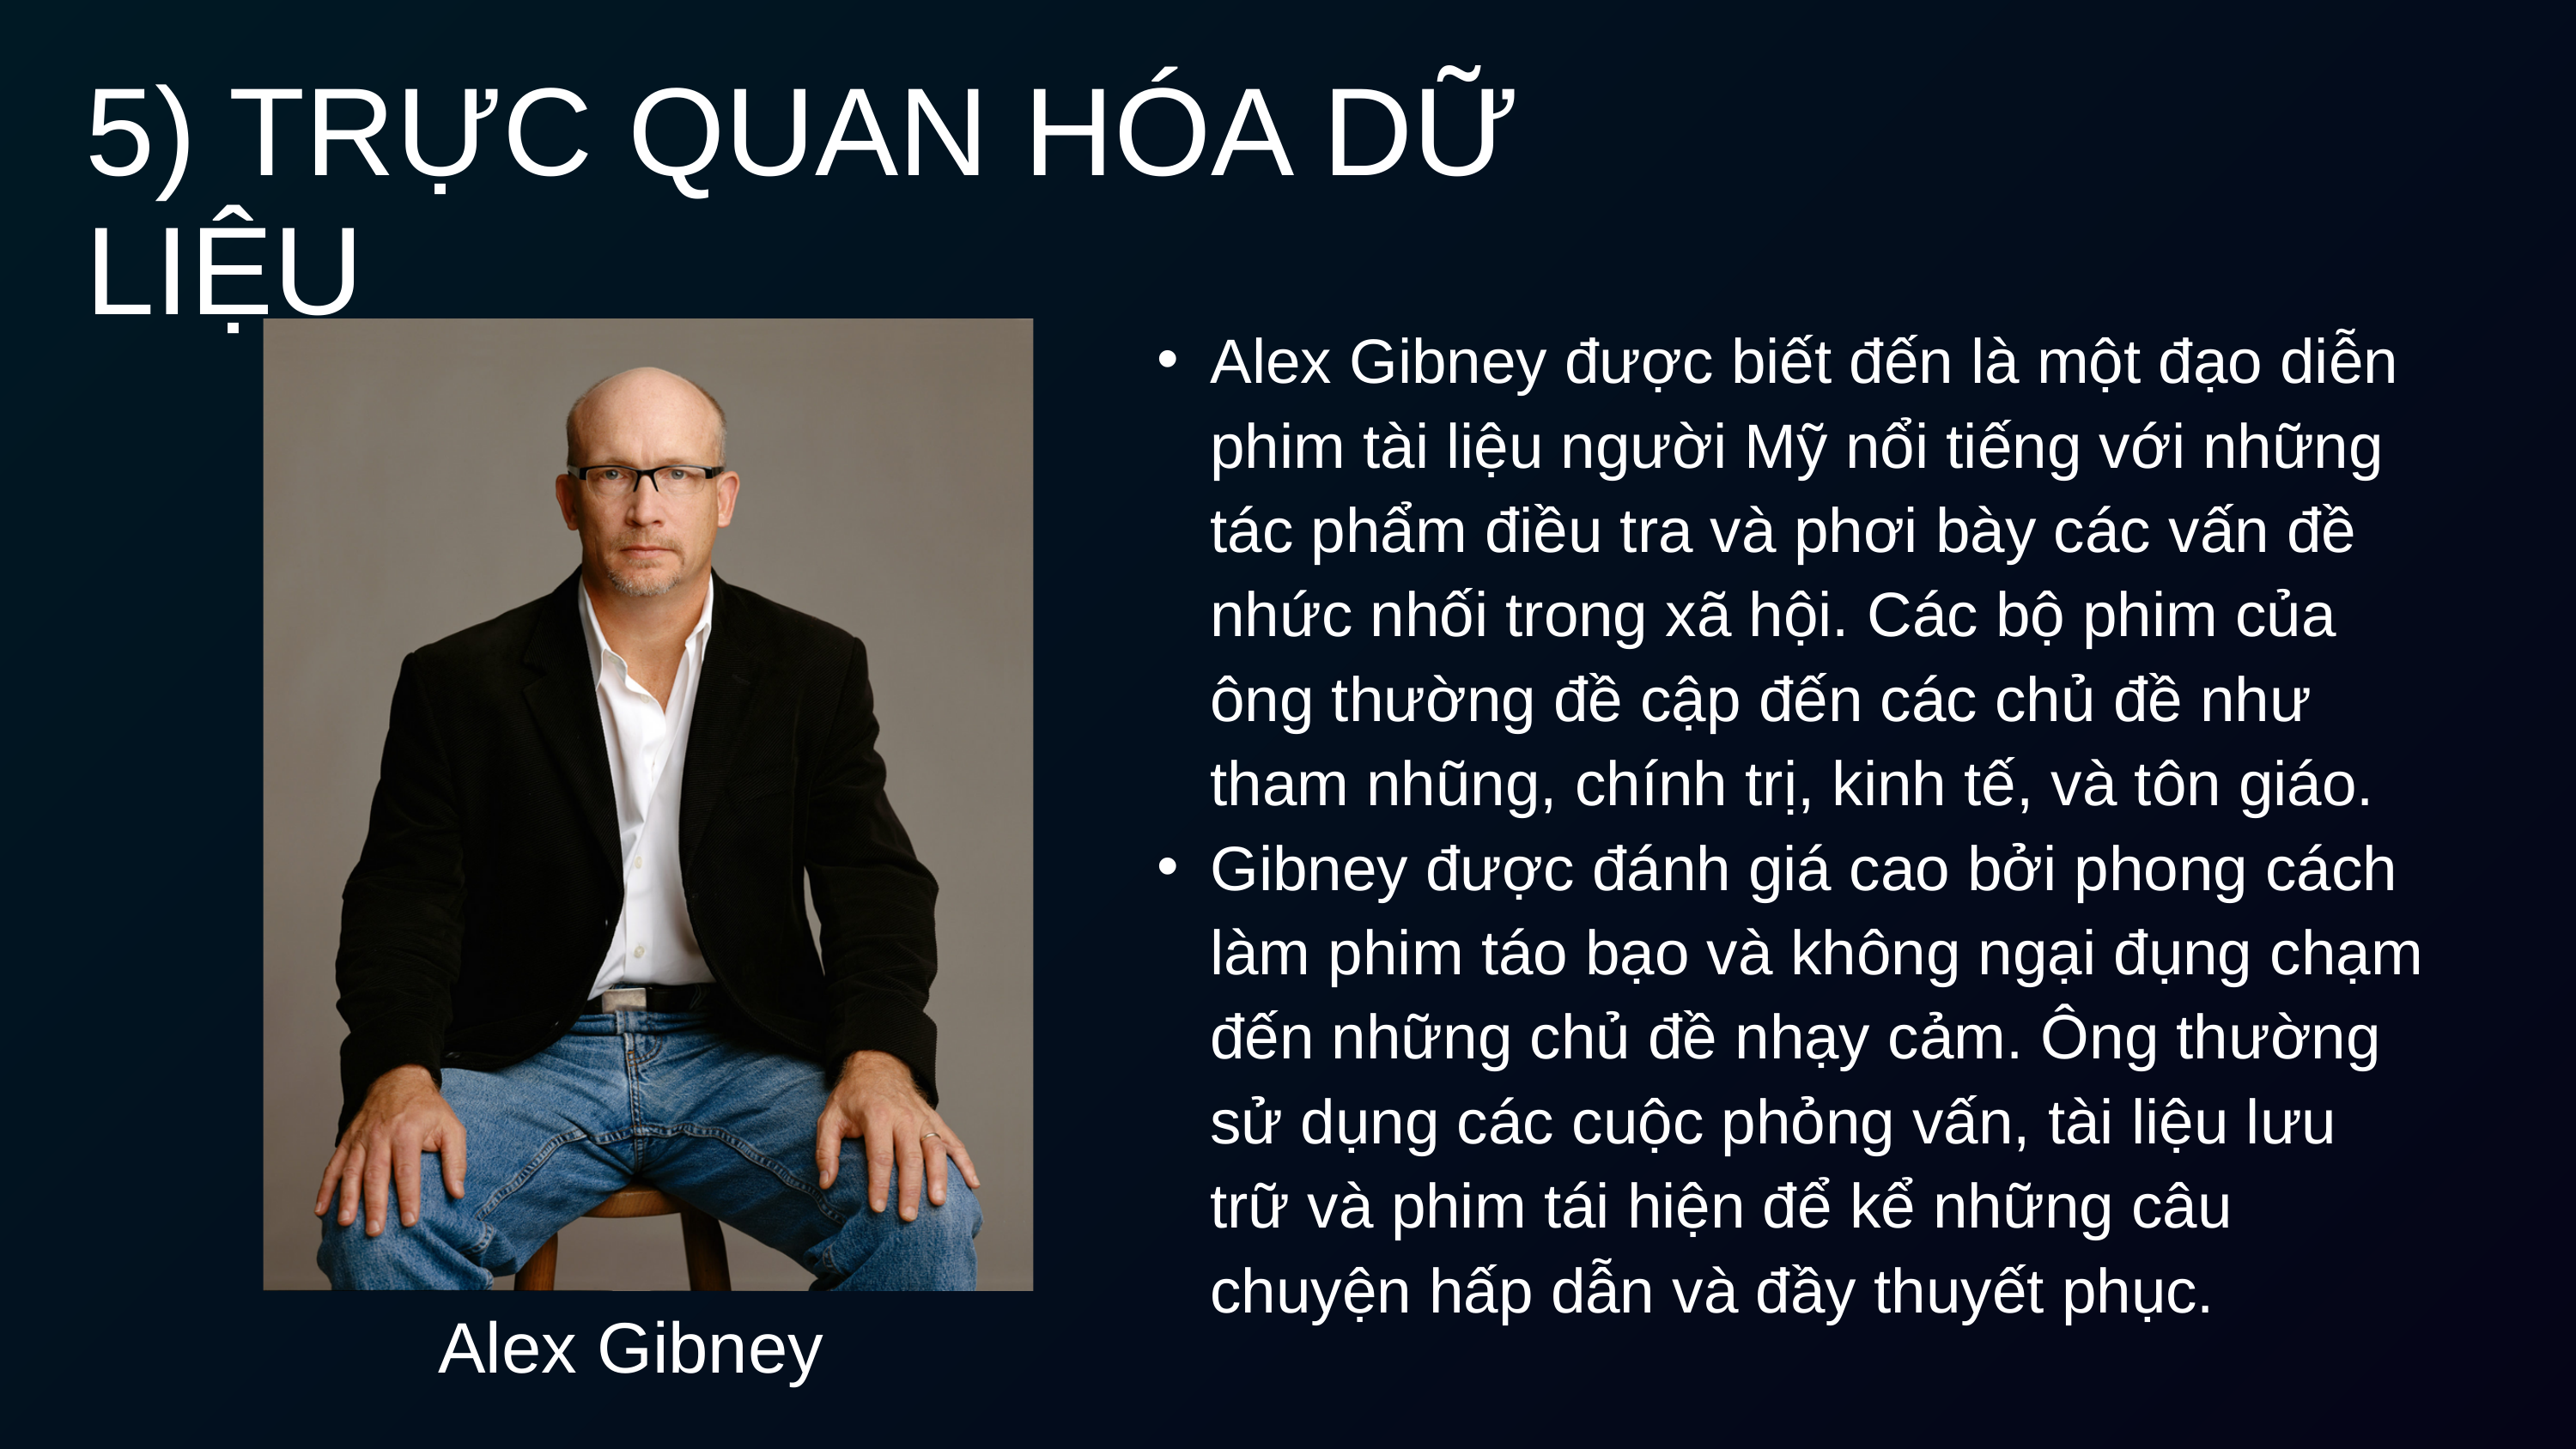

5) TRỰC QUAN HÓA DỮ LIỆU
Alex Gibney được biết đến là một đạo diễn phim tài liệu người Mỹ nổi tiếng với những tác phẩm điều tra và phơi bày các vấn đề nhức nhối trong xã hội. Các bộ phim của ông thường đề cập đến các chủ đề như tham nhũng, chính trị, kinh tế, và tôn giáo.
Gibney được đánh giá cao bởi phong cách làm phim táo bạo và không ngại đụng chạm đến những chủ đề nhạy cảm. Ông thường sử dụng các cuộc phỏng vấn, tài liệu lưu trữ và phim tái hiện để kể những câu chuyện hấp dẫn và đầy thuyết phục.

Alex Gibney